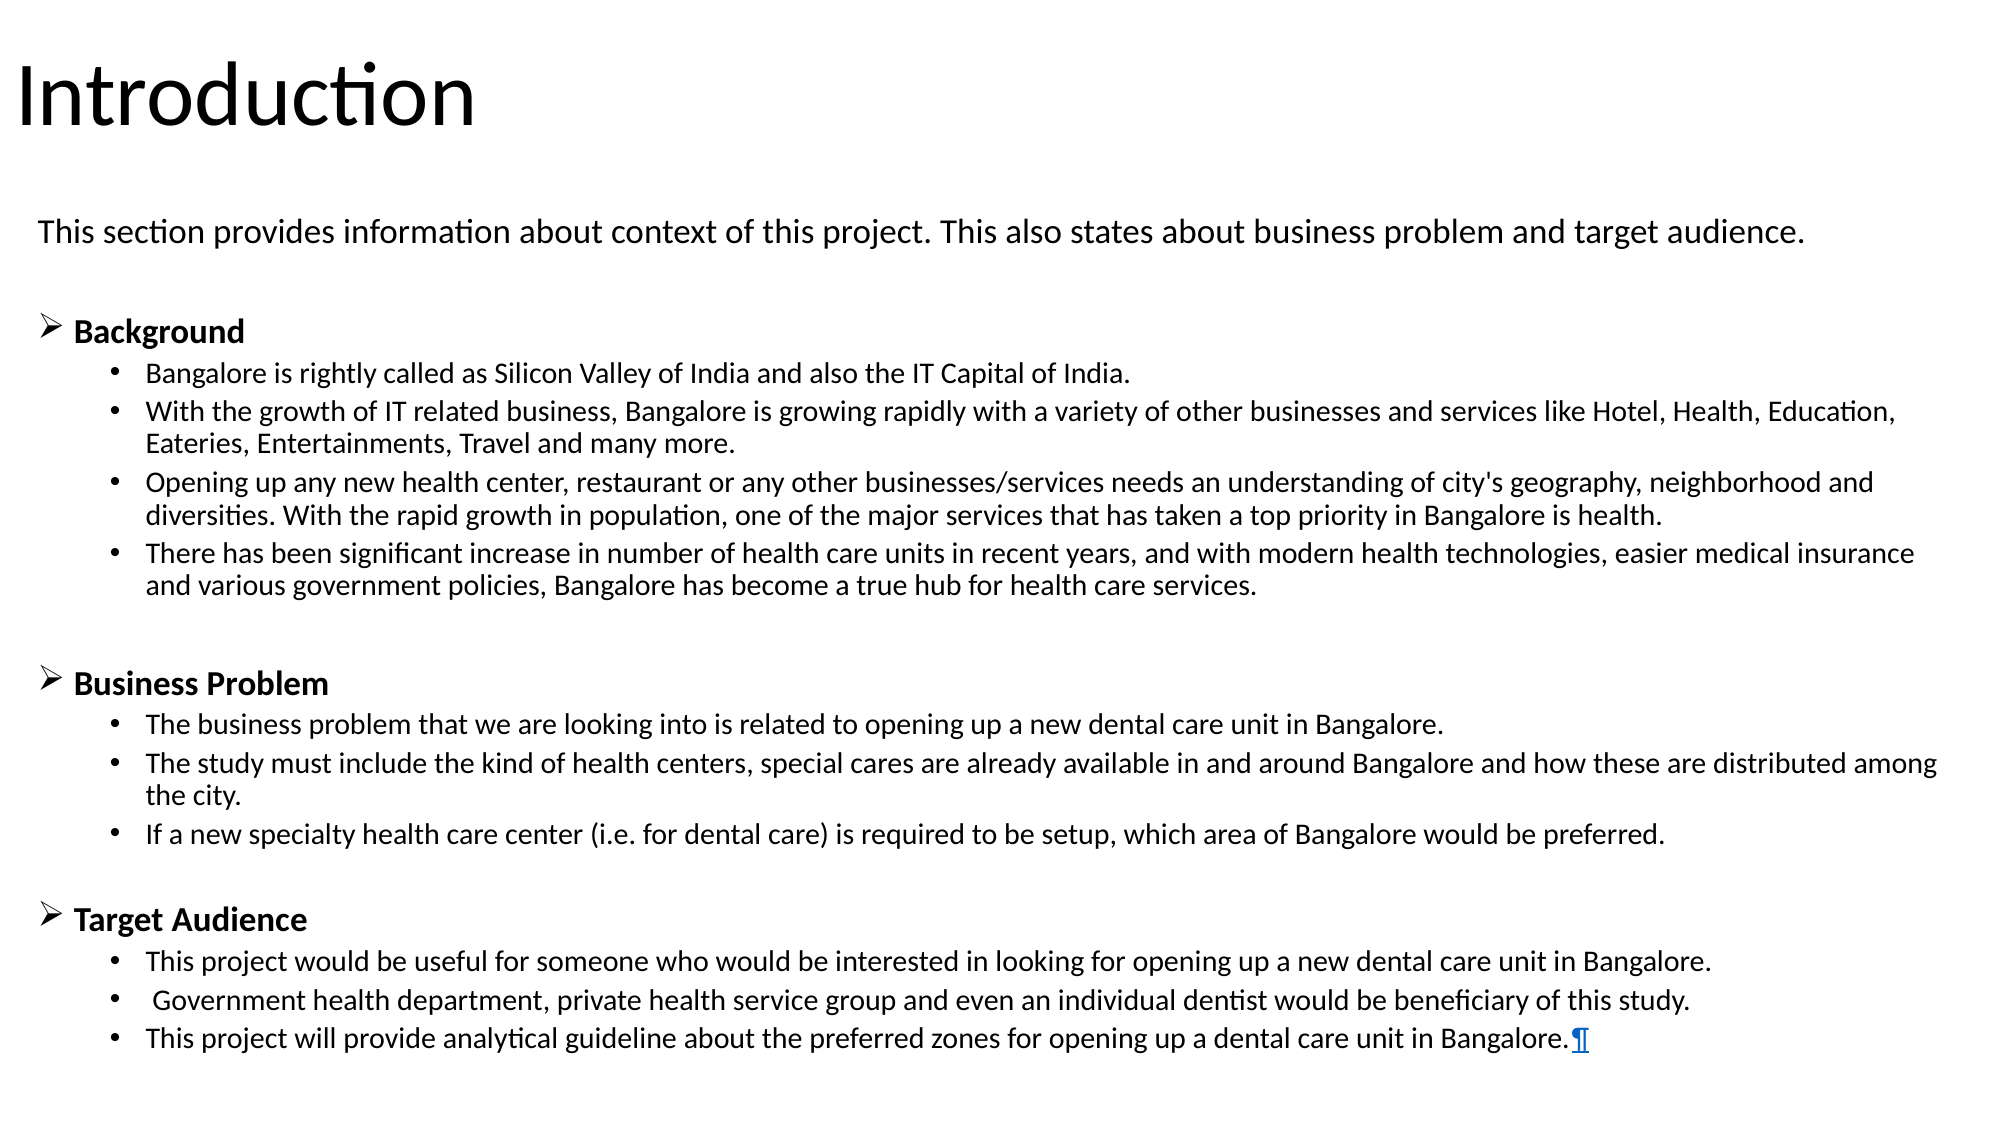

# Introduction
This section provides information about context of this project. This also states about business problem and target audience.

Background
Bangalore is rightly called as Silicon Valley of India and also the IT Capital of India.
With the growth of IT related business, Bangalore is growing rapidly with a variety of other businesses and services like Hotel, Health, Education, Eateries, Entertainments, Travel and many more.
Opening up any new health center, restaurant or any other businesses/services needs an understanding of city's geography, neighborhood and diversities. With the rapid growth in population, one of the major services that has taken a top priority in Bangalore is health.
There has been significant increase in number of health care units in recent years, and with modern health technologies, easier medical insurance and various government policies, Bangalore has become a true hub for health care services.

Business Problem
The business problem that we are looking into is related to opening up a new dental care unit in Bangalore.
The study must include the kind of health centers, special cares are already available in and around Bangalore and how these are distributed among the city.
If a new specialty health care center (i.e. for dental care) is required to be setup, which area of Bangalore would be preferred.

Target Audience
This project would be useful for someone who would be interested in looking for opening up a new dental care unit in Bangalore.
 Government health department, private health service group and even an individual dentist would be beneficiary of this study.
This project will provide analytical guideline about the preferred zones for opening up a dental care unit in Bangalore.¶